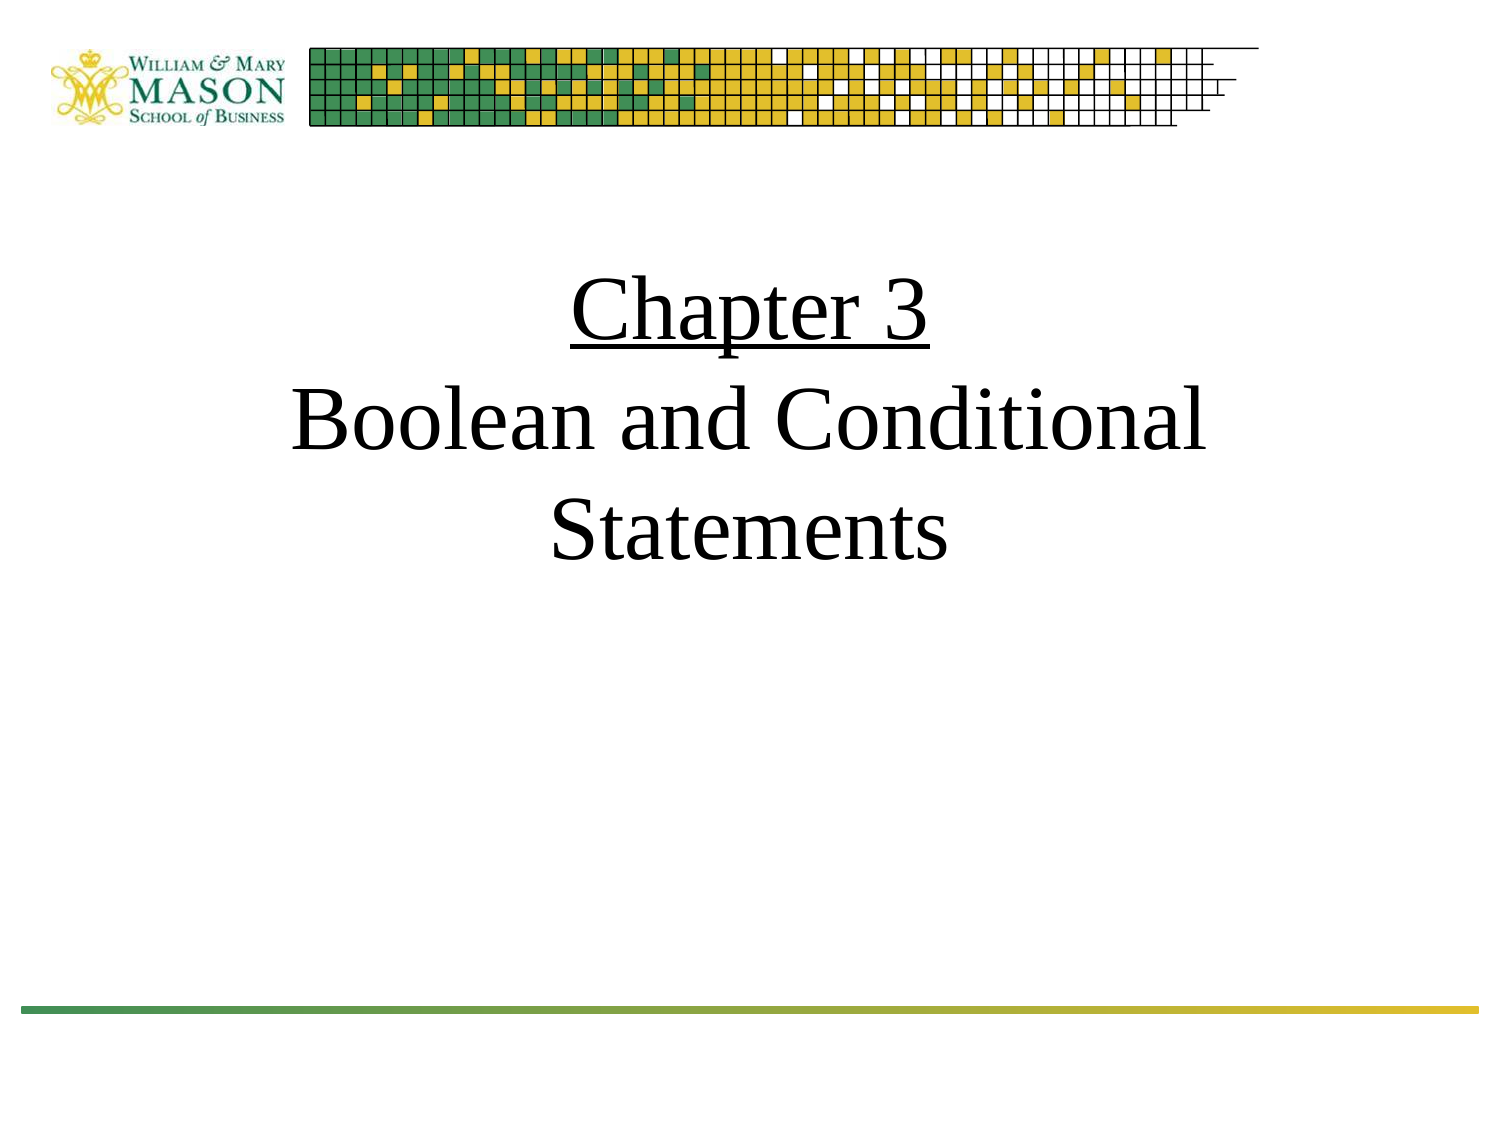

# Chapter 3 Boolean and Conditional Statements